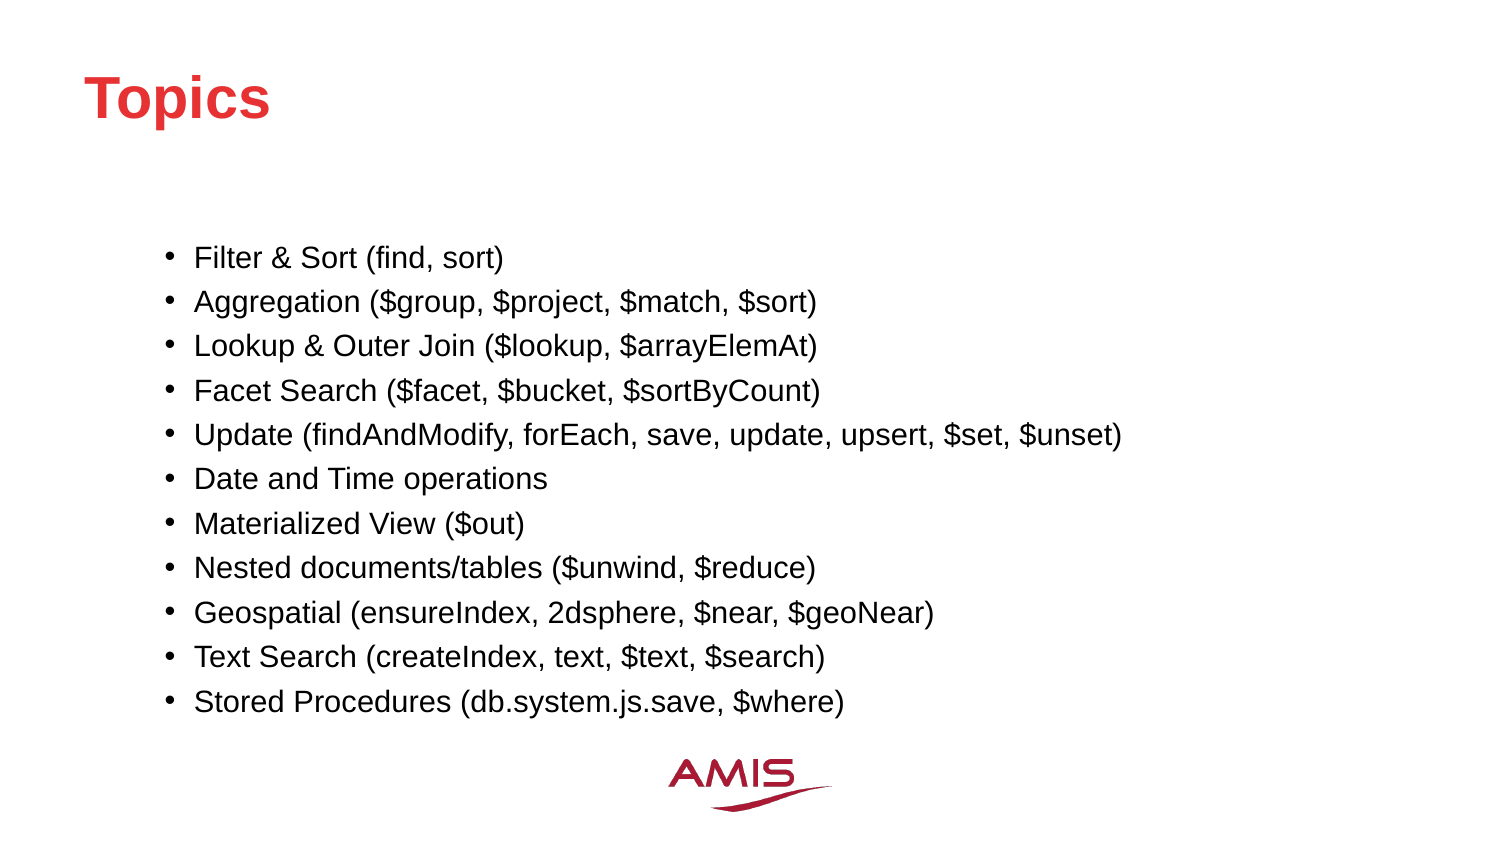

# Topics
Filter & Sort (find, sort)
Aggregation ($group, $project, $match, $sort)
Lookup & Outer Join ($lookup, $arrayElemAt)
Facet Search ($facet, $bucket, $sortByCount)
Update (findAndModify, forEach, save, update, upsert, $set, $unset)
Date and Time operations
Materialized View ($out)
Nested documents/tables ($unwind, $reduce)
Geospatial (ensureIndex, 2dsphere, $near, $geoNear)
Text Search (createIndex, text, $text, $search)
Stored Procedures (db.system.js.save, $where)